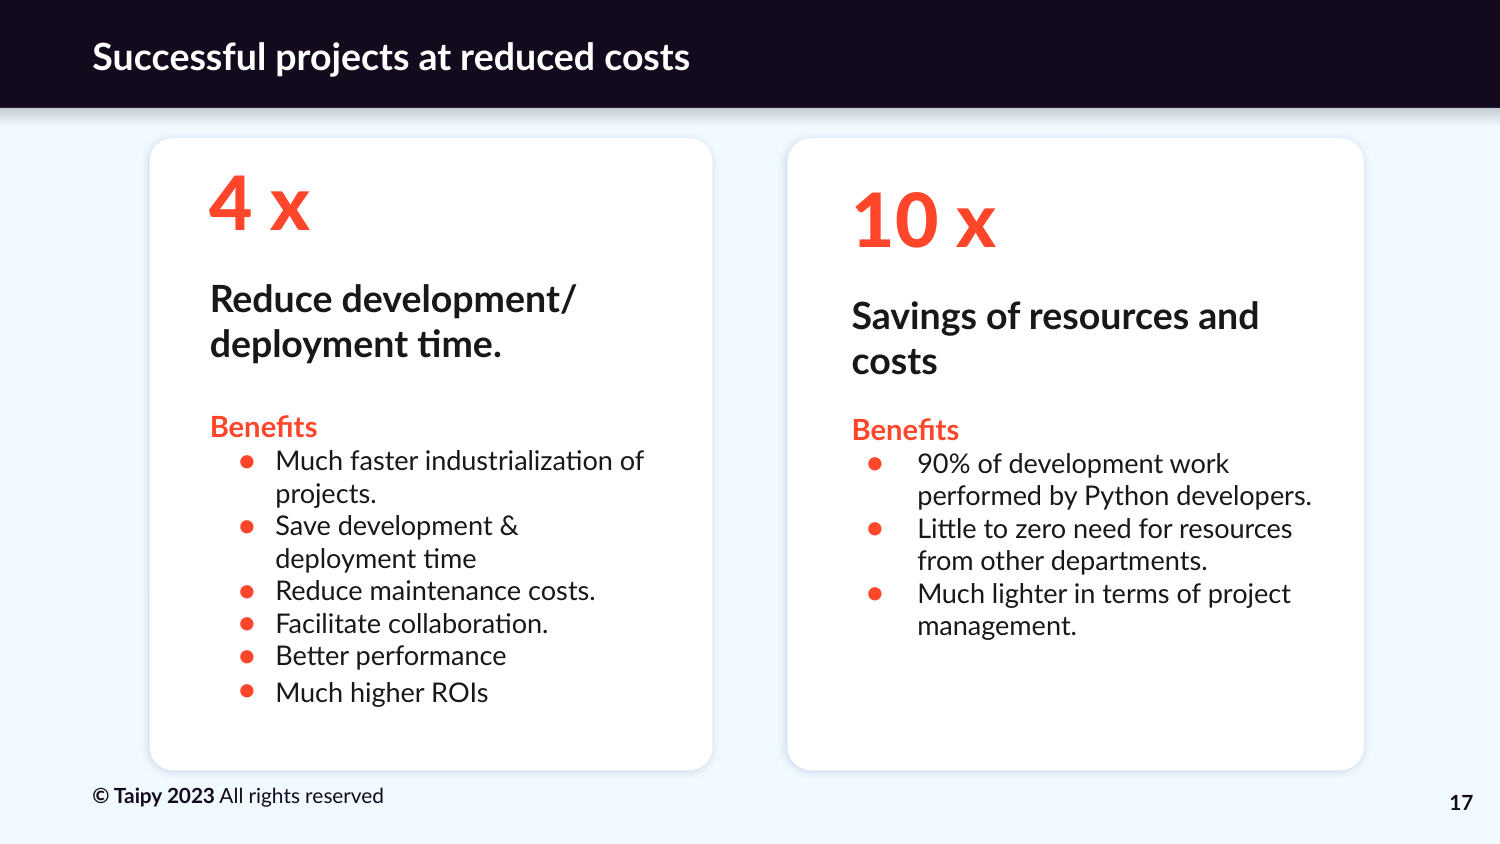

# Successful projects at reduced costs

4 x
Reduce development/ deployment time.
Benefits
Much faster industrialization of projects.
Save development & deployment time
Reduce maintenance costs.
Facilitate collaboration.
Better performance
Much higher ROIs
10 x
Savings of resources and costs
Benefits
90% of development work performed by Python developers.
Little to zero need for resources from other departments.
Much lighter in terms of project management.
17
17